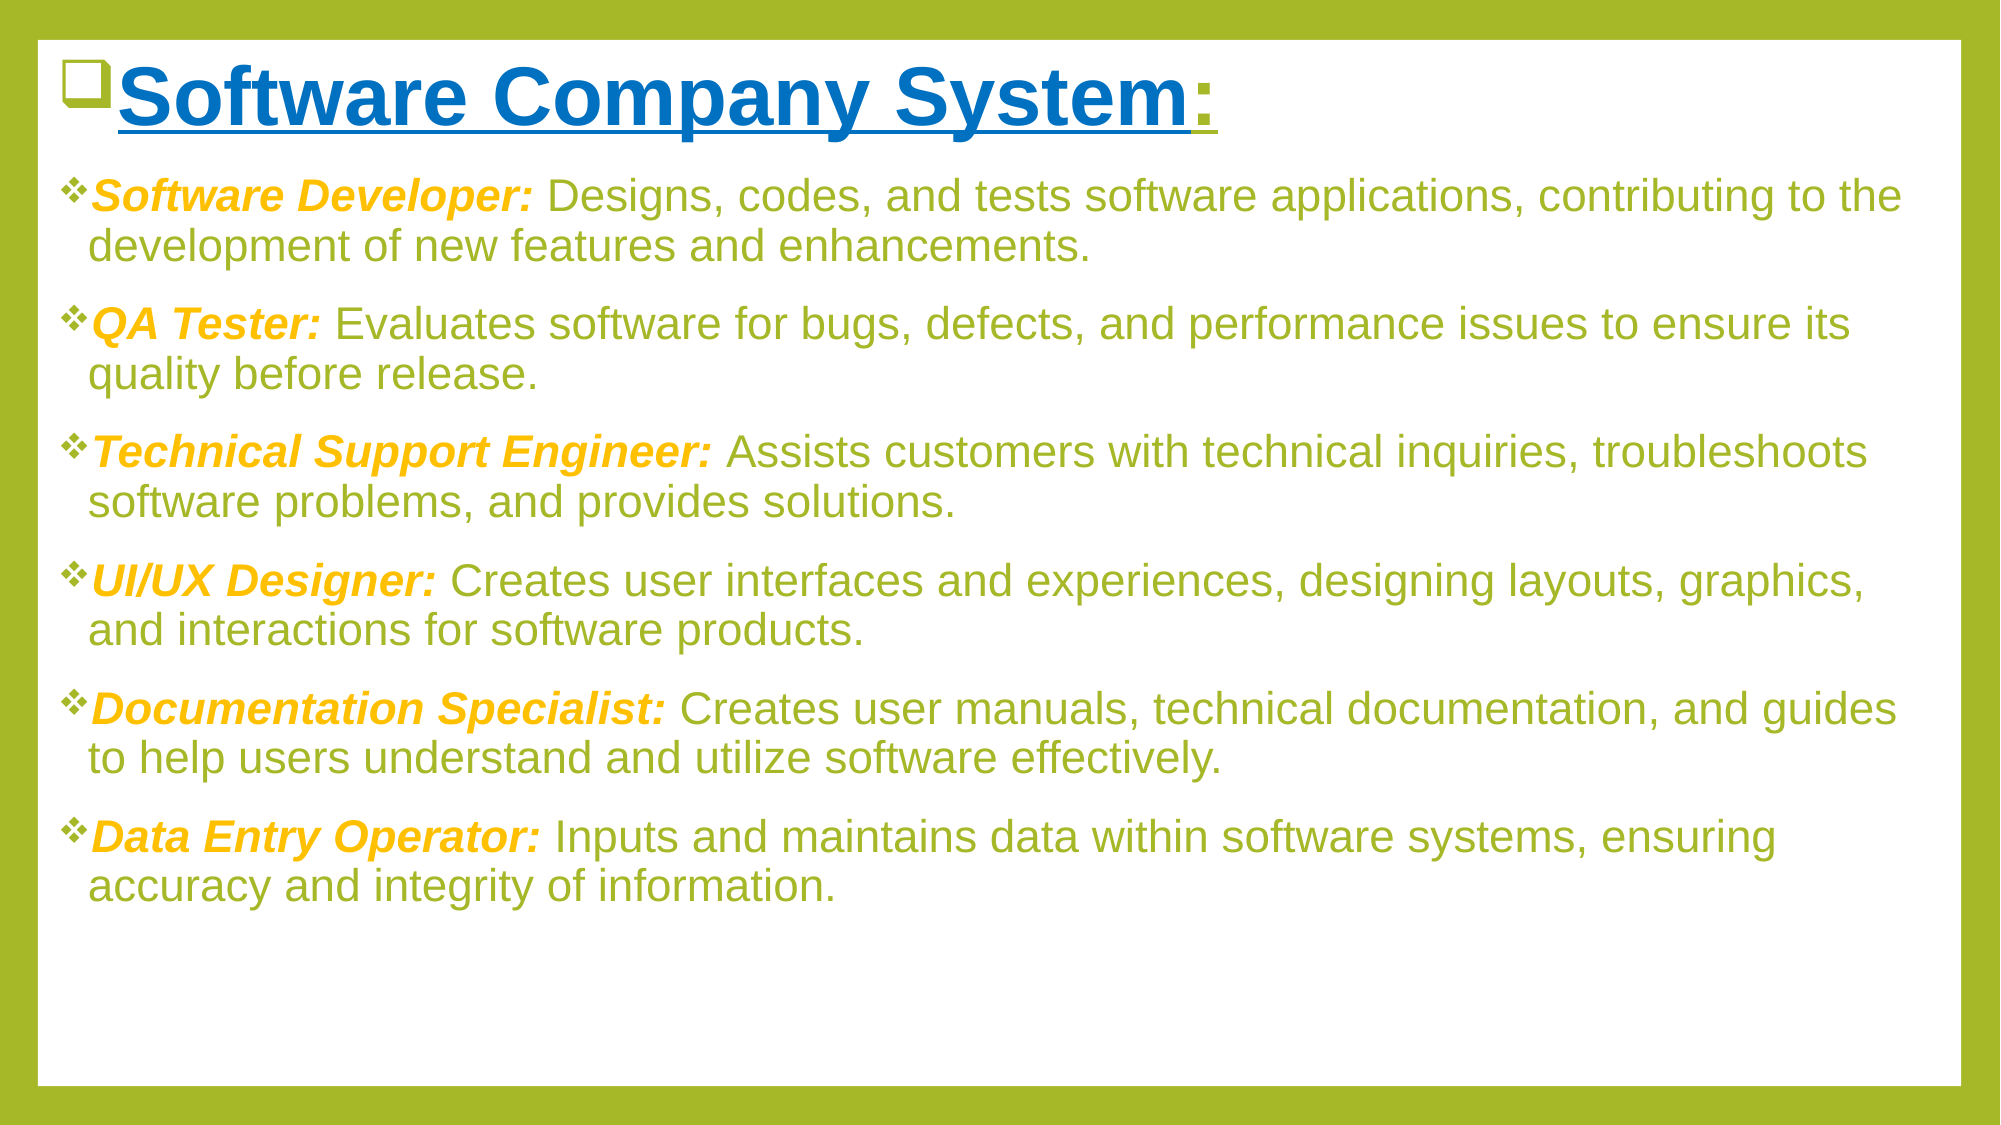

Software Company System:
Software Developer: Designs, codes, and tests software applications, contributing to the development of new features and enhancements.
QA Tester: Evaluates software for bugs, defects, and performance issues to ensure its quality before release.
Technical Support Engineer: Assists customers with technical inquiries, troubleshoots software problems, and provides solutions.
UI/UX Designer: Creates user interfaces and experiences, designing layouts, graphics, and interactions for software products.
Documentation Specialist: Creates user manuals, technical documentation, and guides to help users understand and utilize software effectively.
Data Entry Operator: Inputs and maintains data within software systems, ensuring accuracy and integrity of information.